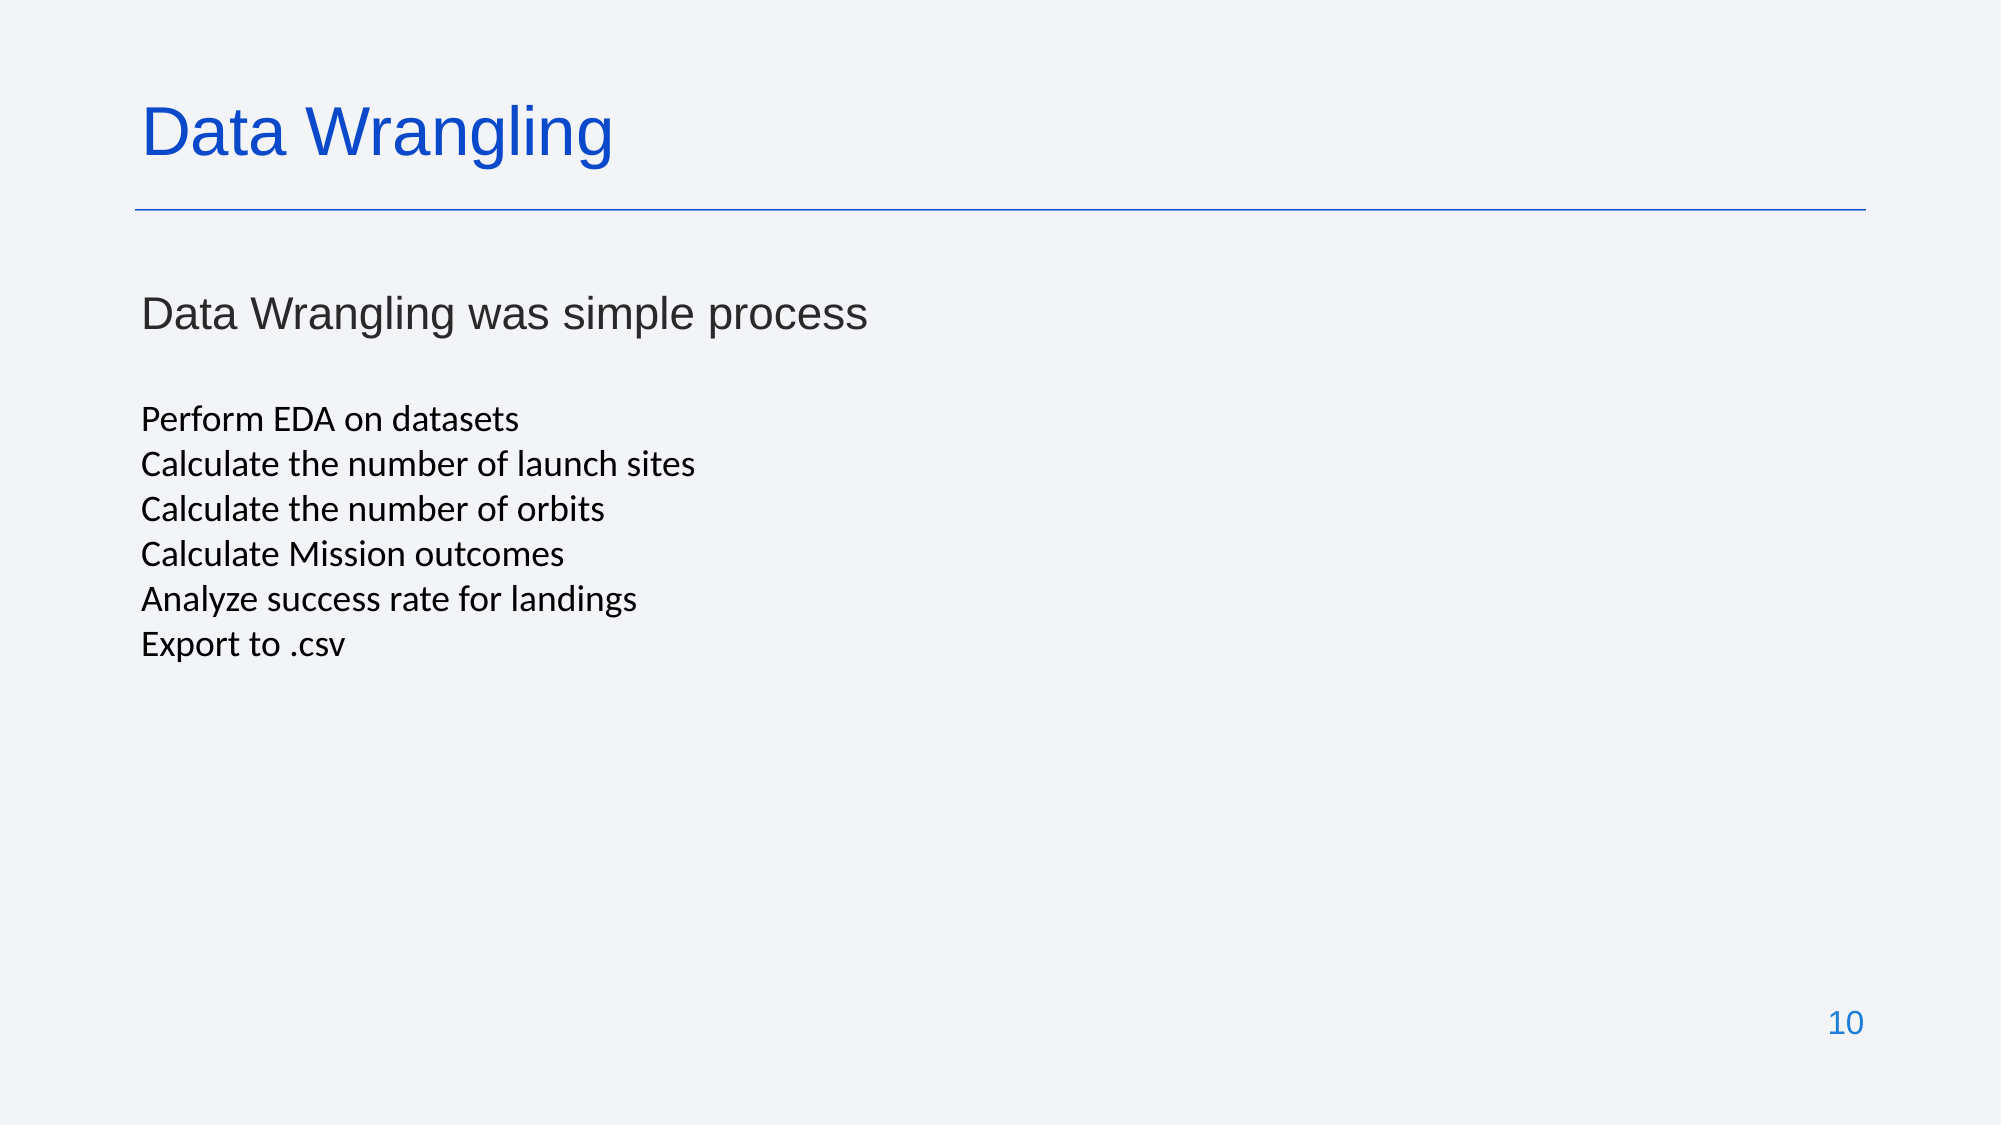

Data Wrangling
Data Wrangling was simple process

Perform EDA on datasets
Calculate the number of launch sites
Calculate the number of orbits
Calculate Mission outcomes
Analyze success rate for landings
Export to .csv

10